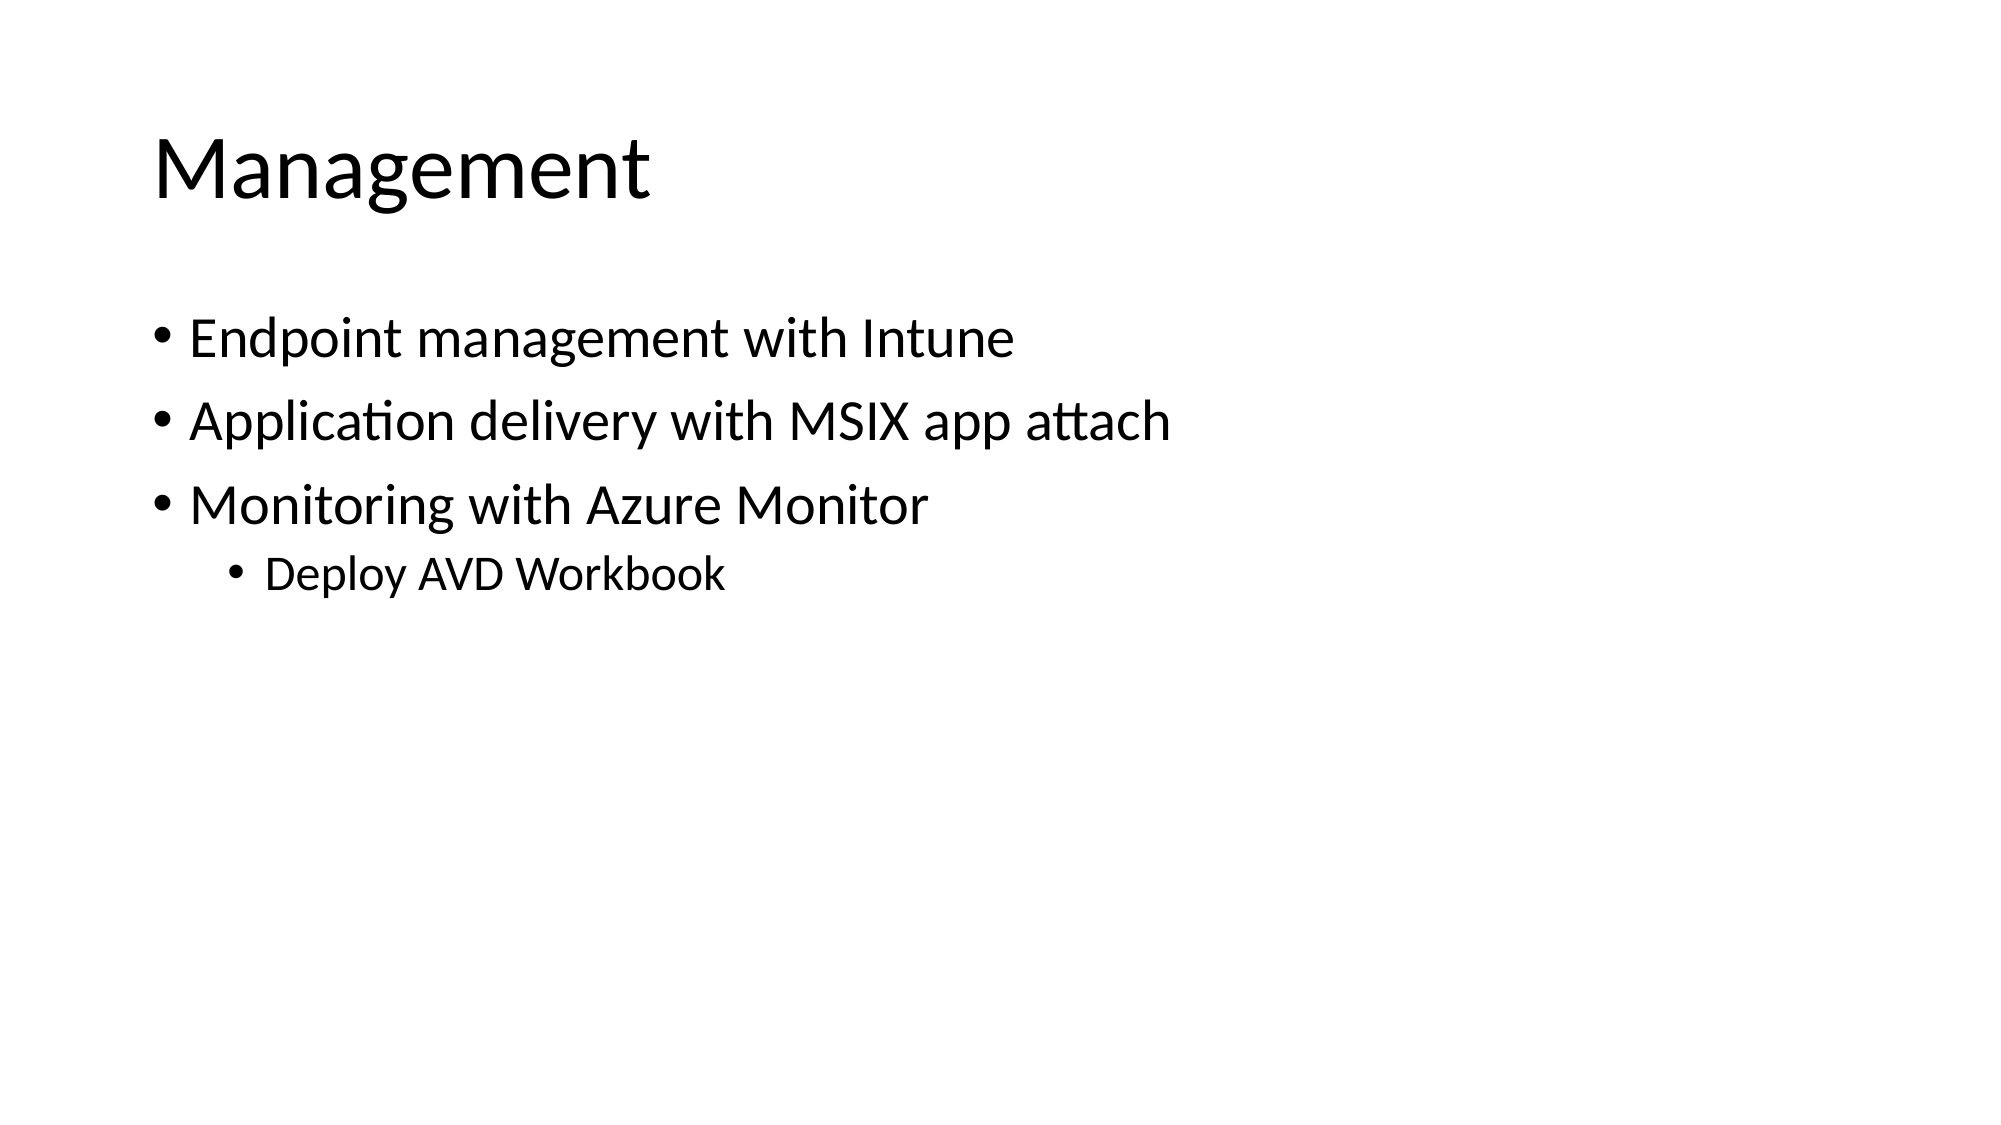

# Management
Endpoint management with Intune
Application delivery with MSIX app attach
Monitoring with Azure Monitor
Deploy AVD Workbook